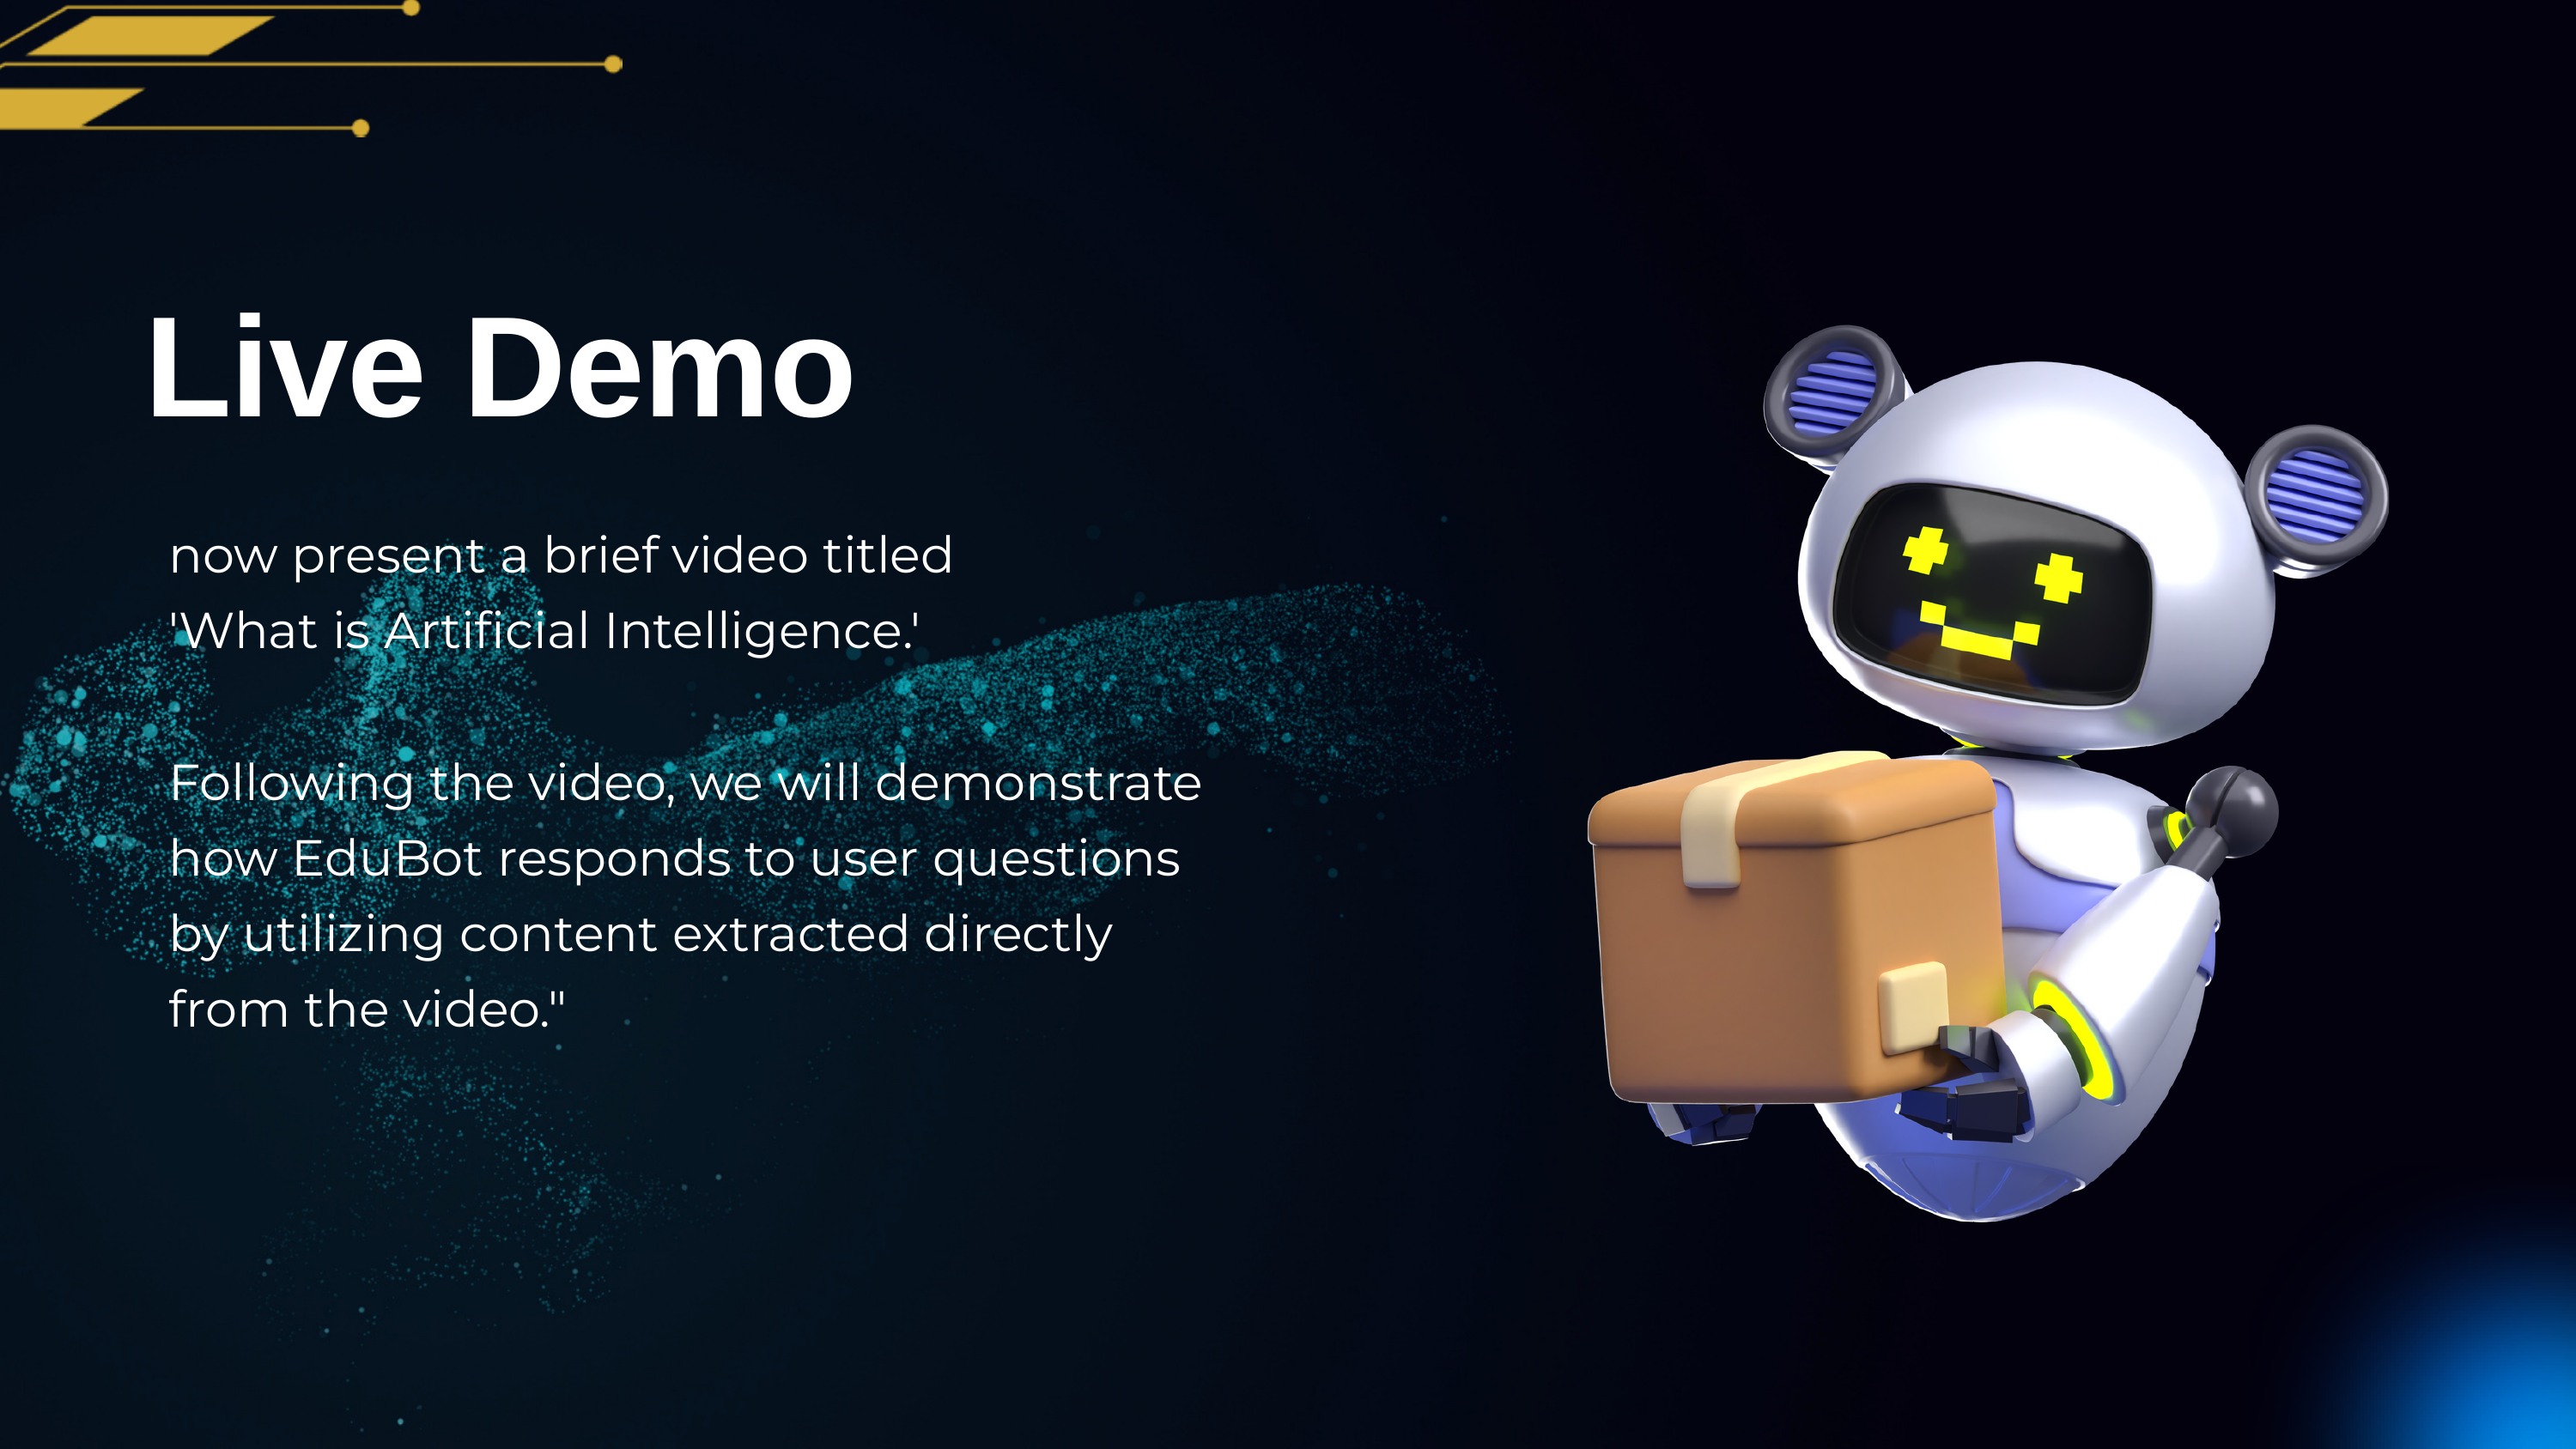

Live Demo

now present a brief video titled
'What is Artificial Intelligence.'

Following the video, we will demonstrate how EduBot responds to user questions by utilizing content extracted directly from the video."